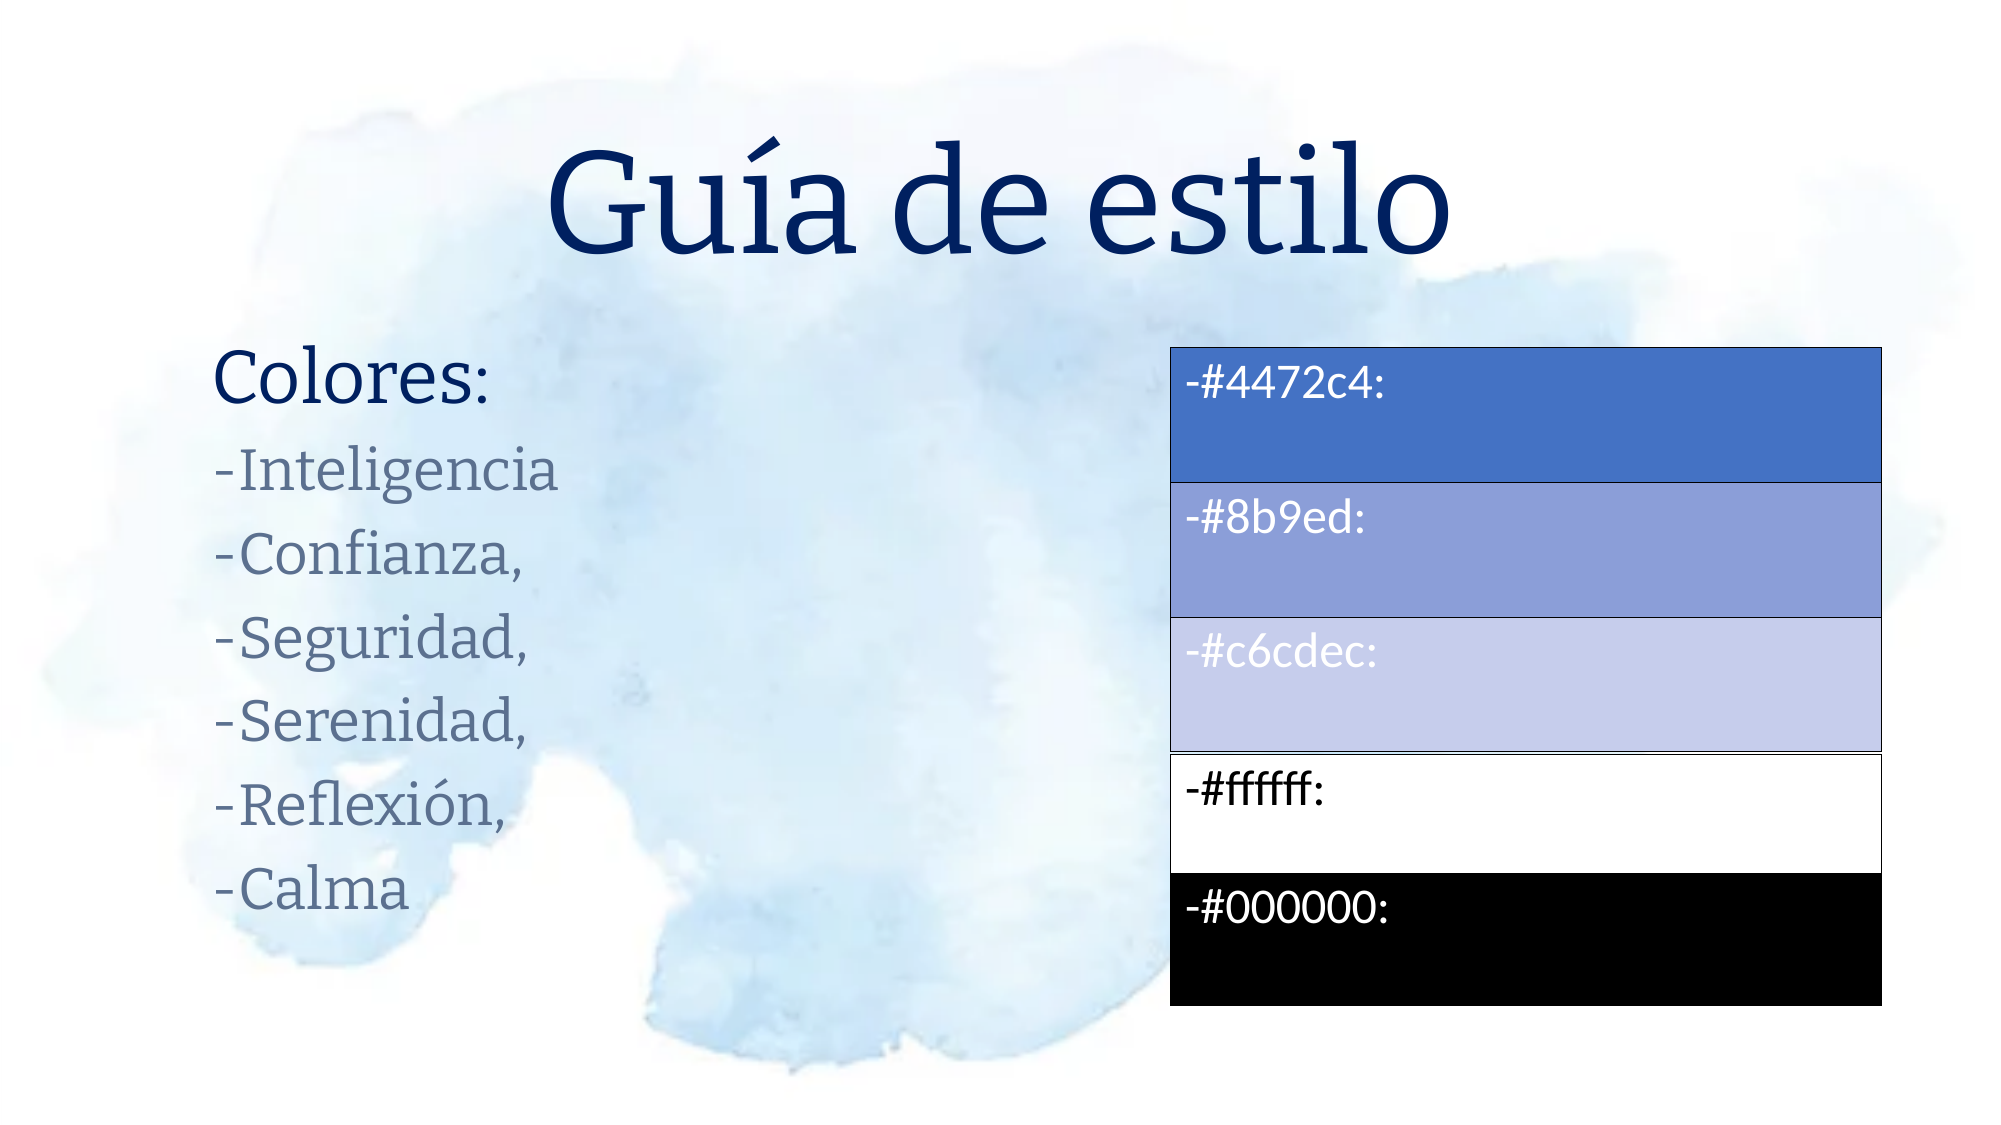

# Guía de estilo
Colores:
-Inteligencia
-Confianza,
-Seguridad,
-Serenidad,
-Reflexión,
-Calma
-#4472c4:
-#8b9ed:
-#c6cdec:
-#ffffff:
-#000000: